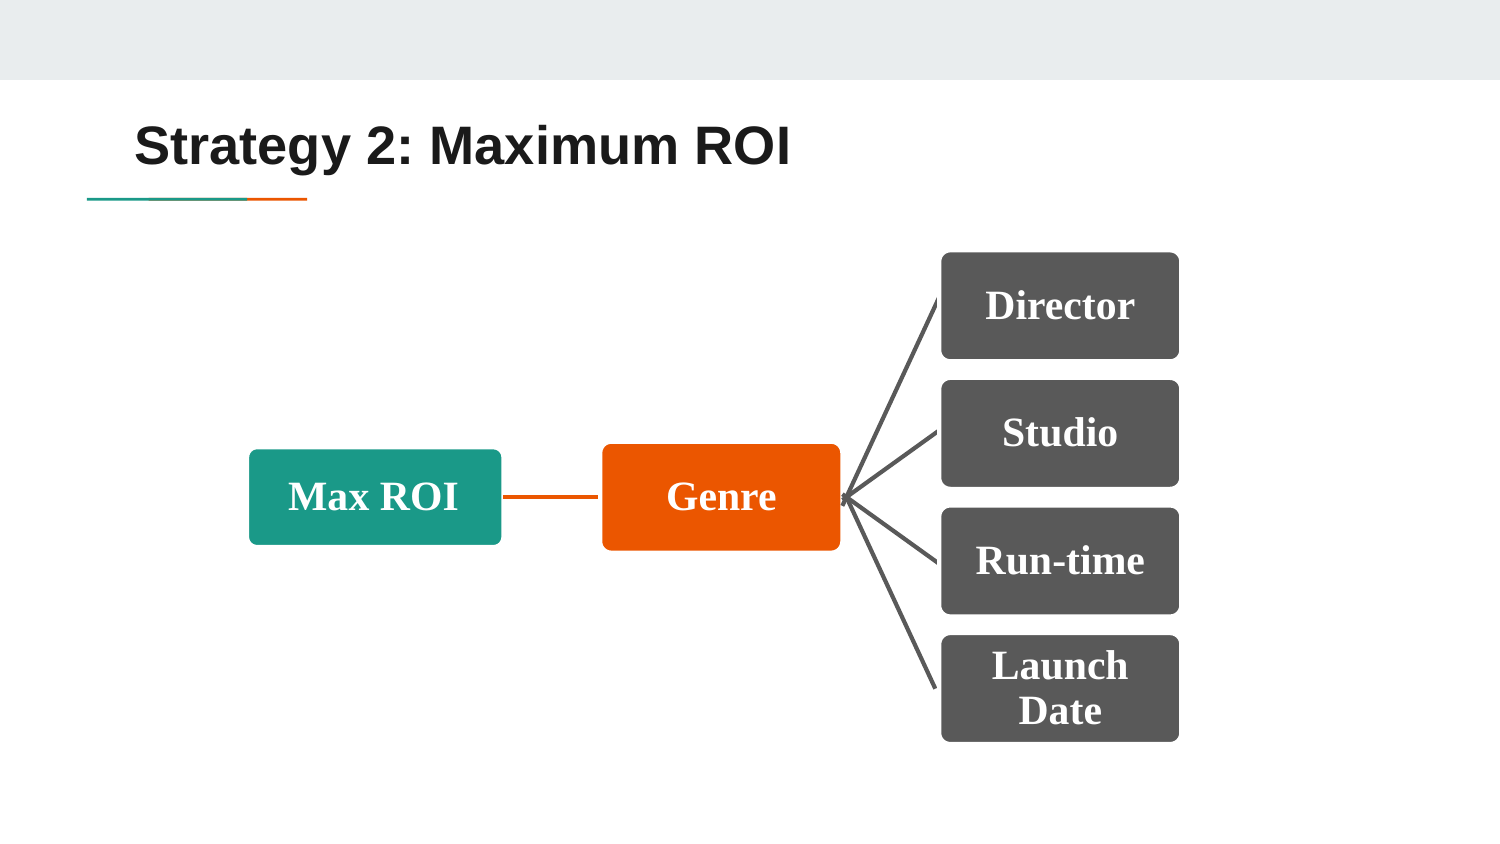

# Strategy 2: Maximum ROI

Director

Studio

Genre

Max ROI

Run-time

Launch Date